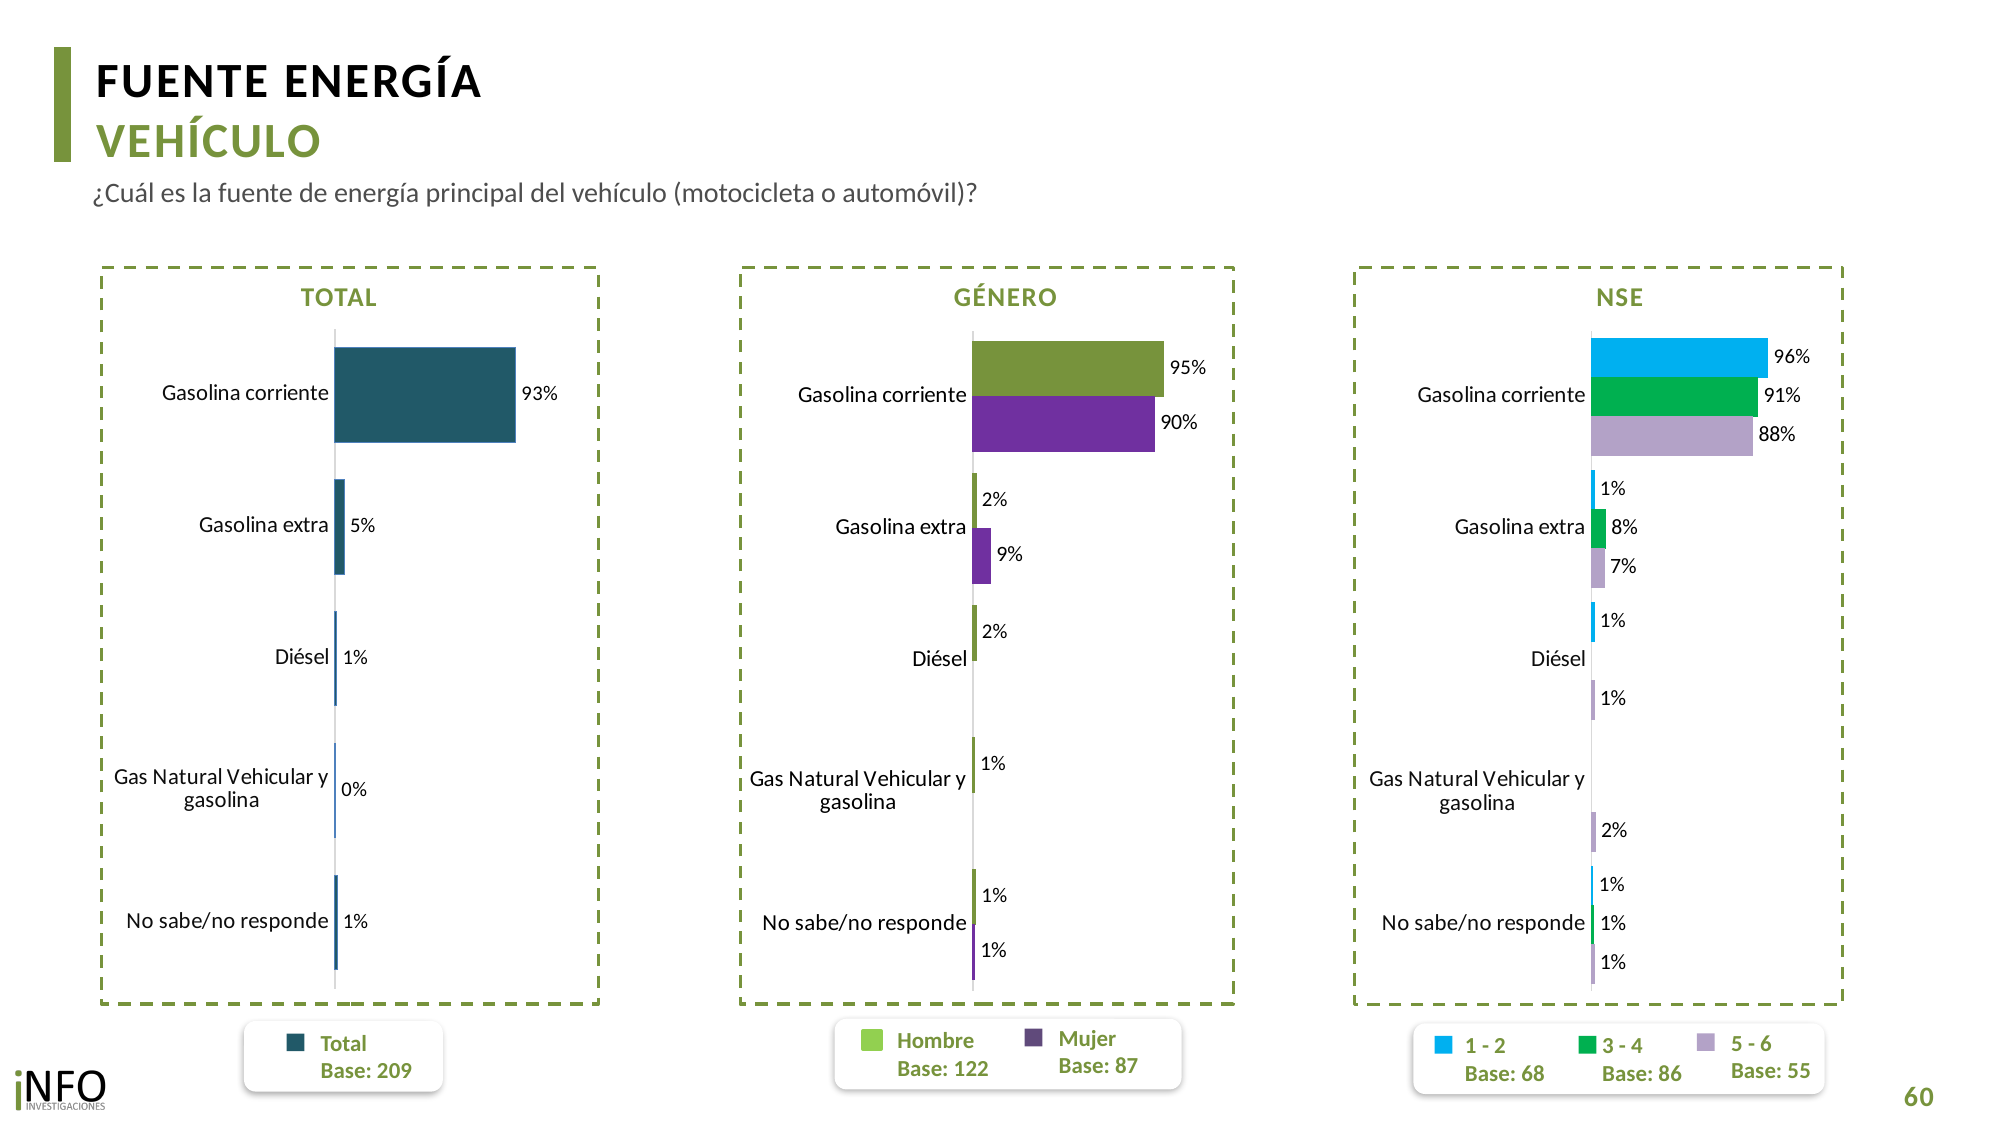

FUENTE ENERGÍA
VEHÍCULO

¿Cuál es la fuente de energía principal del vehículo (motocicleta o automóvil)?

TOTAL
GÉNERO
NSE

### Chart

| Category | Total |
|---|---|
| Gasolina corriente | 0.9293002374149044 |
| Gasolina extra | 0.0473644354783746 |
| Diésel | 0.008736145364123898 |
| Gas Natural Vehicular y gasolina | 0.0033877551066923933 |
| No sabe/no responde | 0.011211426635903738 |

### Chart

| Category | Hombre | Mujer |
|---|---|---|
| Gasolina corriente | 0.9493957842464665 | 0.9036535616780312 |
| Gasolina extra | 0.015581384103570316 | 0.08792713423797469 |
| Diésel | 0.015581384103570316 | None |
| Gas Natural Vehicular y gasolina | 0.00604224304496788 | None |
| No sabe/no responde | 0.013399204501425024 | 0.00841930408399517 |

### Chart

| Category | 1 - 2 | 3 - 4 | 5 - 6 |
|---|---|---|---|
| Gasolina corriente | 0.9639359200958094 | 0.9093852083836537 | 0.8818938103651003 |
| Gasolina extra | 0.013940349573866412 | 0.07709508195602051 | 0.07022091115485316 |
| Diésel | 0.013940349573866412 | None | 0.014120823831572163 |
| Gas Natural Vehicular y gasolina | None | None | 0.019643630816902173 |
| No sabe/no responde | 0.008183380756457704 | 0.01351970966032595 | 0.014120823831572163 |
Mujer
Base: 87

Hombre
Base: 122

5 - 6
Base: 55

1 - 2
Base: 68
3 - 4
Base: 86

Total
Base: 209

60